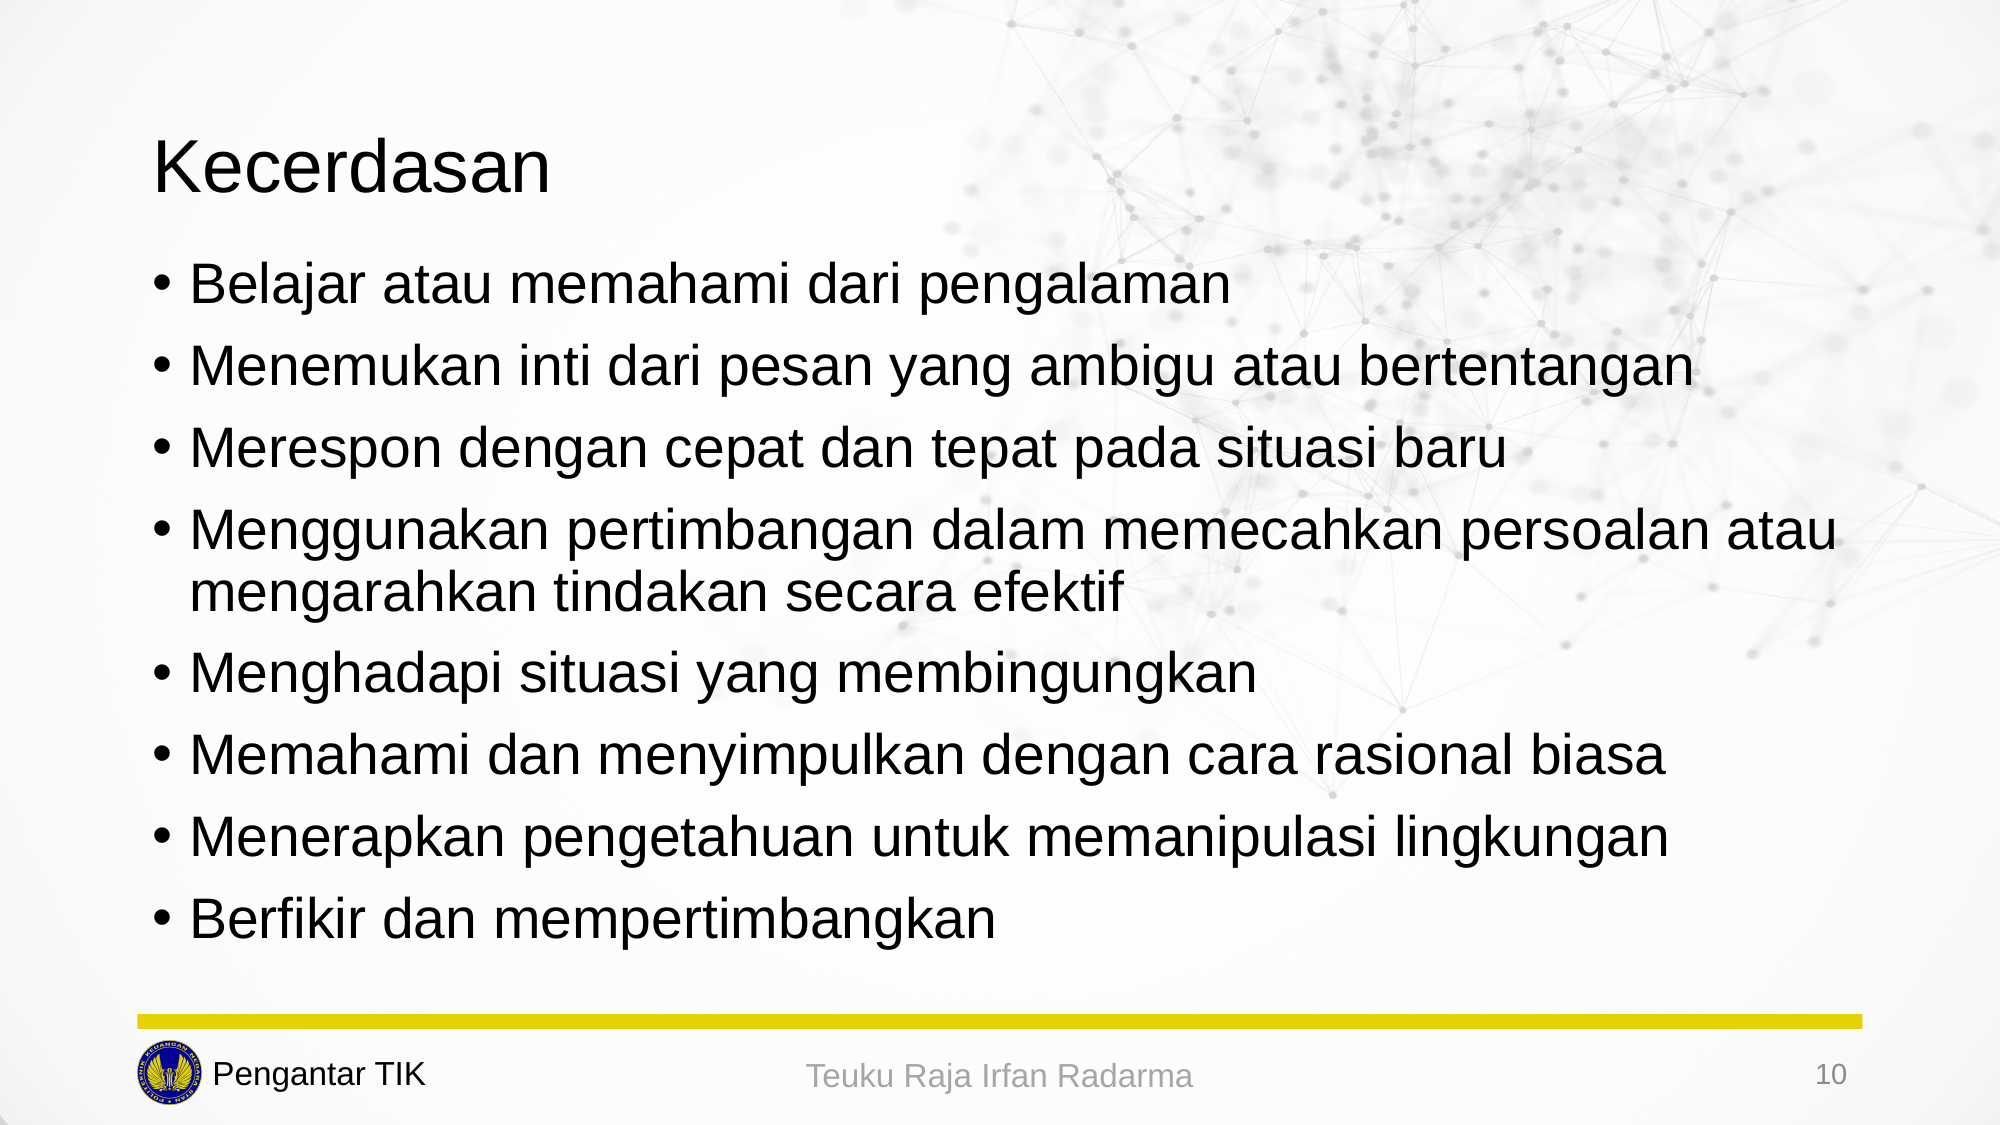

# Kecerdasan
Belajar atau memahami dari pengalaman
Menemukan inti dari pesan yang ambigu atau bertentangan
Merespon dengan cepat dan tepat pada situasi baru
Menggunakan pertimbangan dalam memecahkan persoalan atau mengarahkan tindakan secara efektif
Menghadapi situasi yang membingungkan
Memahami dan menyimpulkan dengan cara rasional biasa
Menerapkan pengetahuan untuk memanipulasi lingkungan
Berfikir dan mempertimbangkan
10